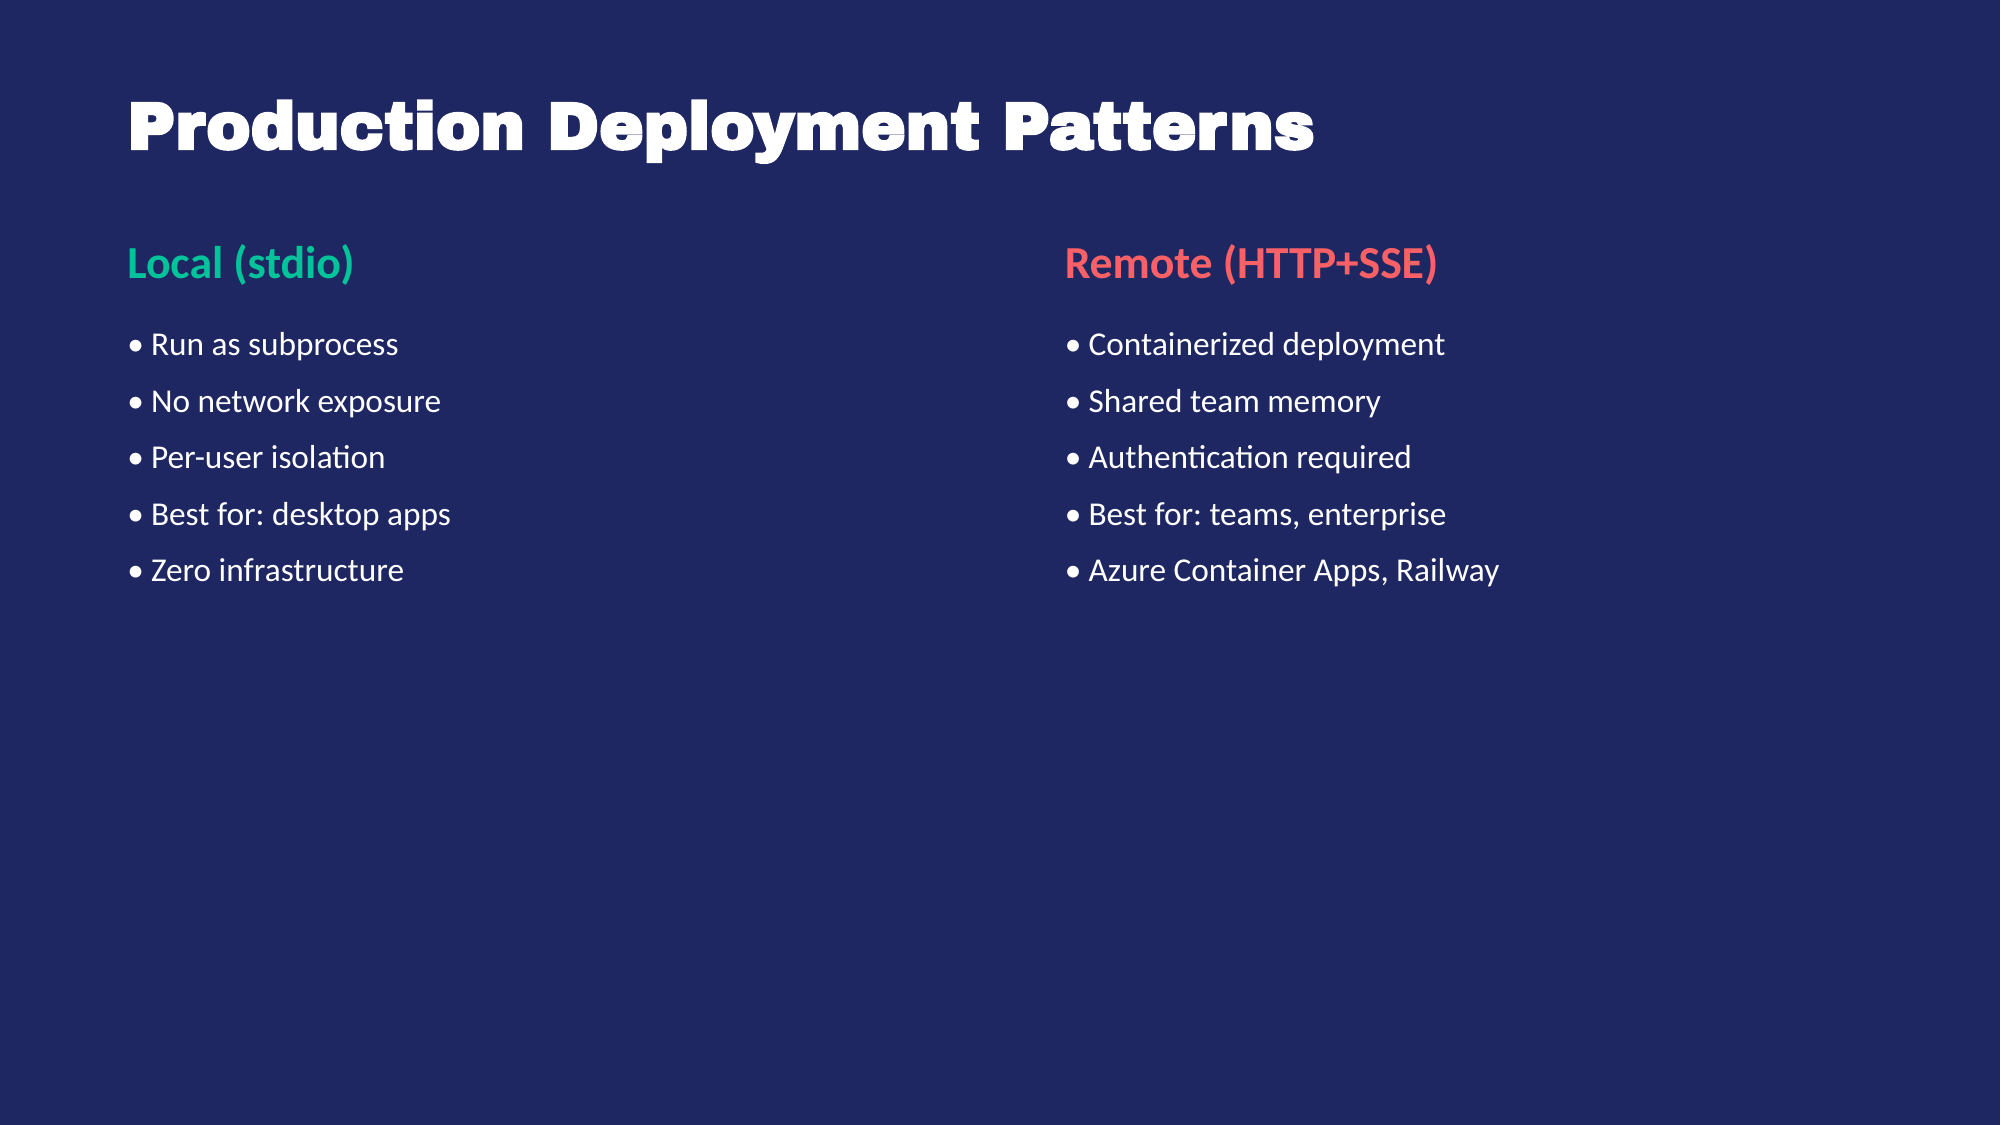

Production Deployment Patterns
Local (stdio)
Remote (HTTP+SSE)
• Run as subprocess
• No network exposure
• Per-user isolation
• Best for: desktop apps
• Zero infrastructure
• Containerized deployment
• Shared team memory
• Authentication required
• Best for: teams, enterprise
• Azure Container Apps, Railway